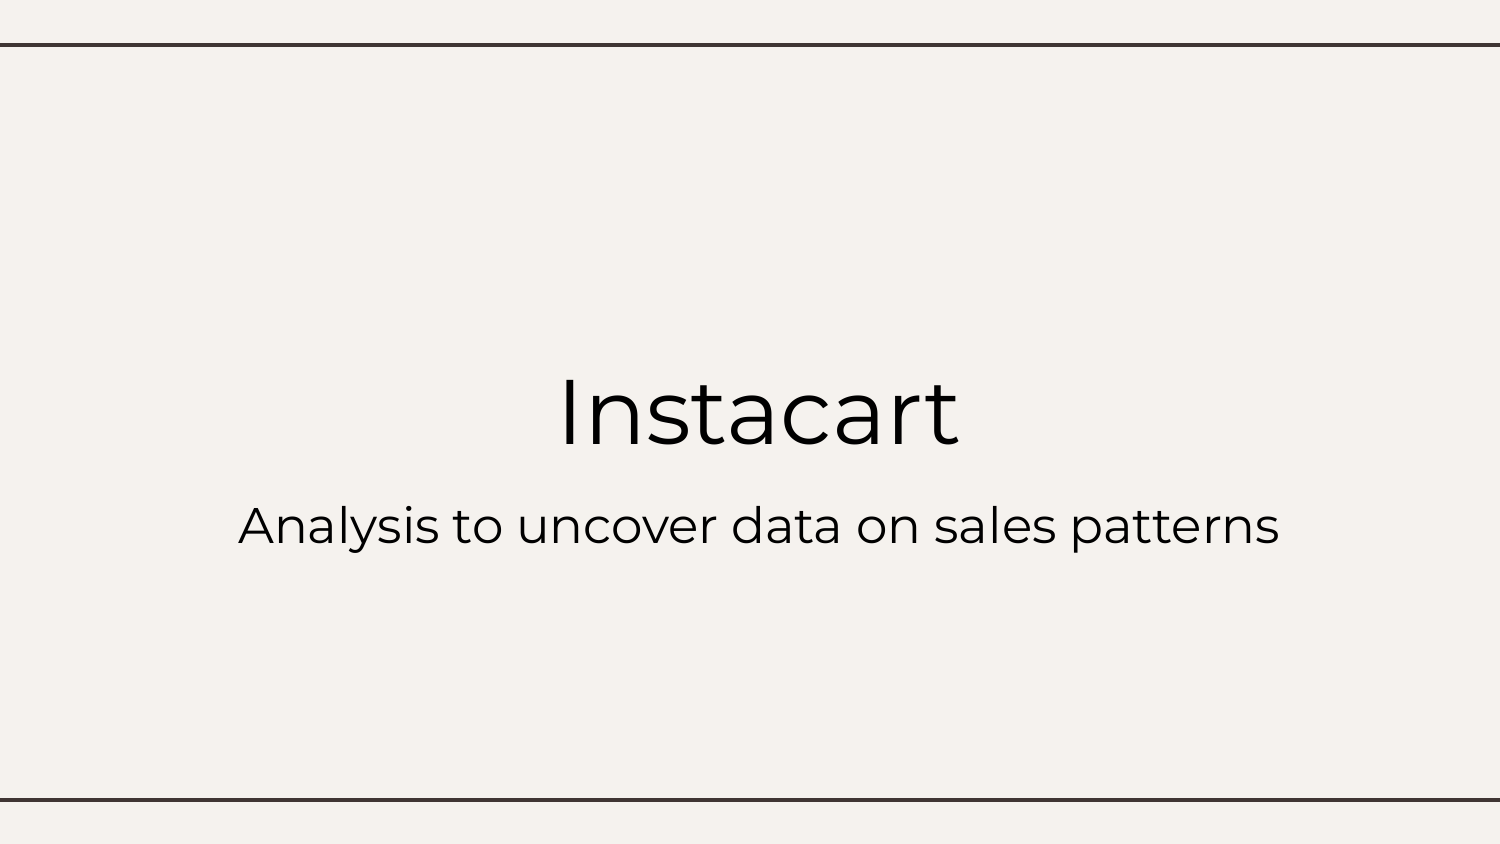

Instacart
Analysis to uncover data on sales patterns